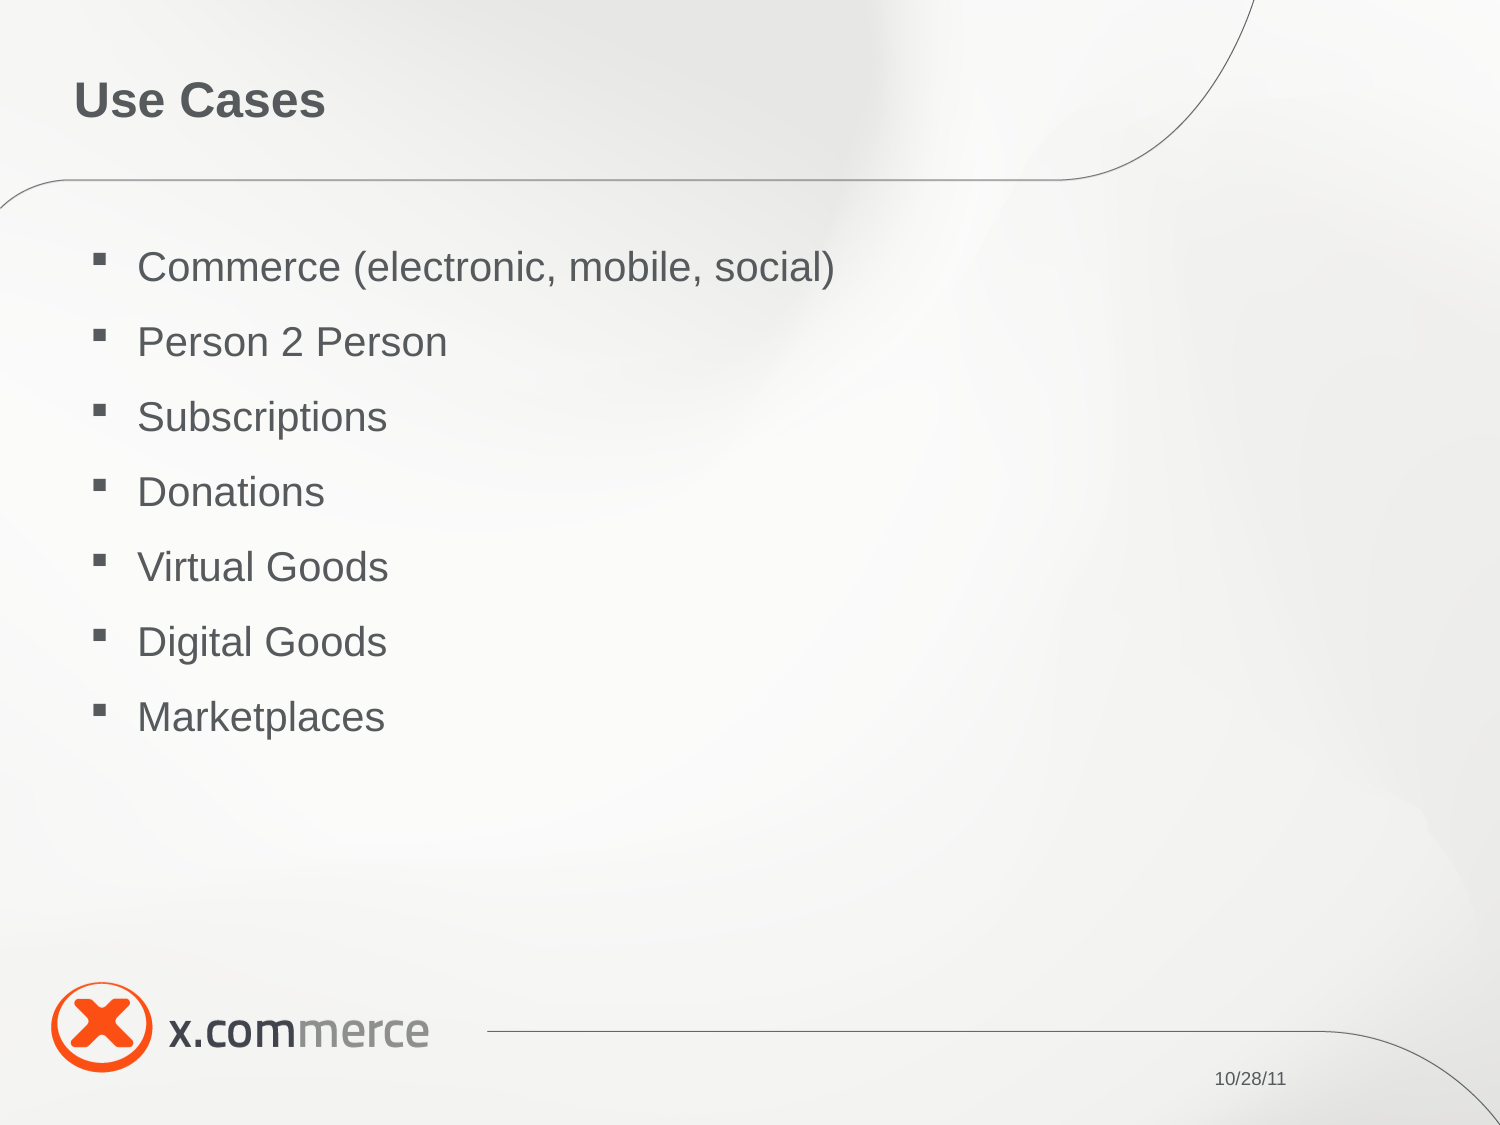

# Use Cases
Commerce (electronic, mobile, social)
Person 2 Person
Subscriptions
Donations
Virtual Goods
Digital Goods
Marketplaces

10/28/11